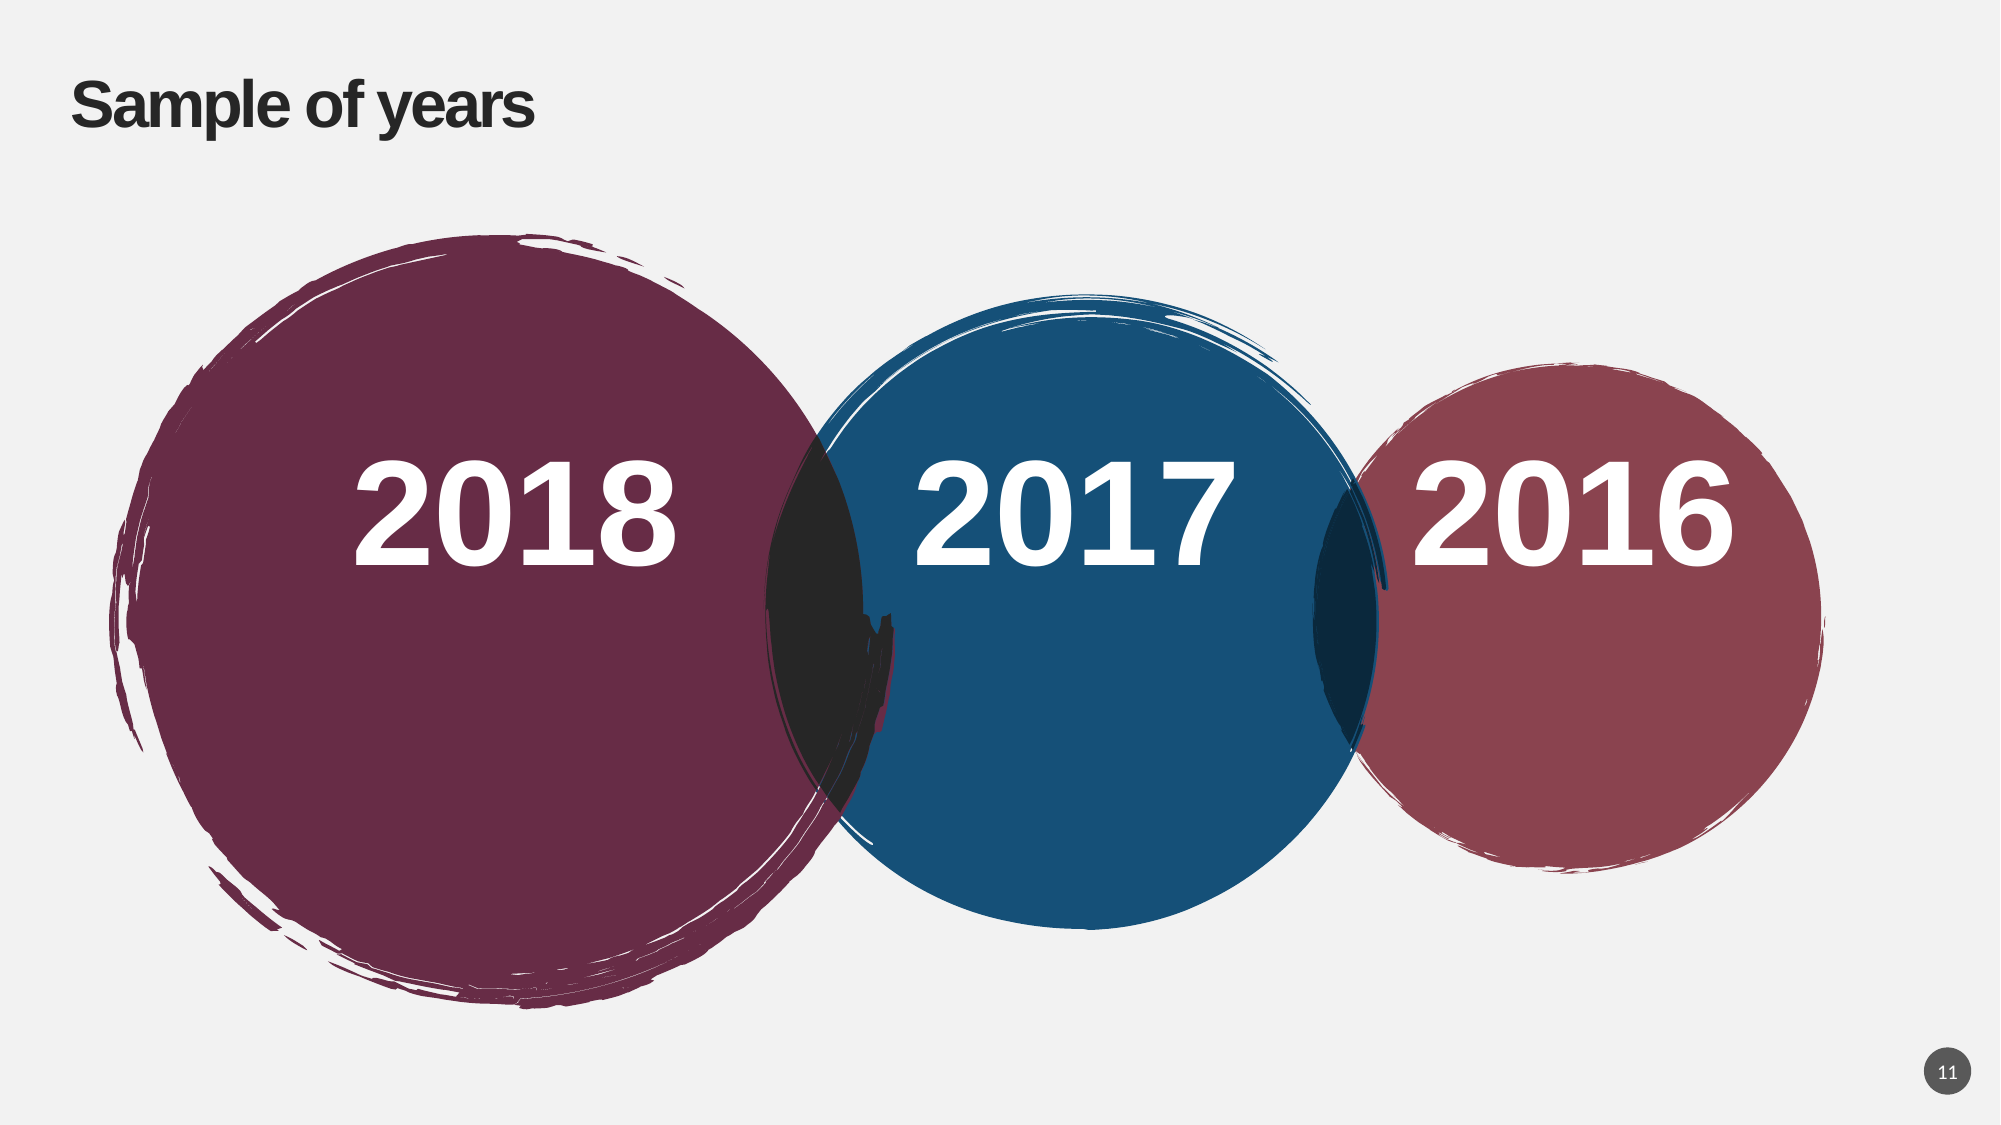

# Sample of years

2018
2017
2016

11